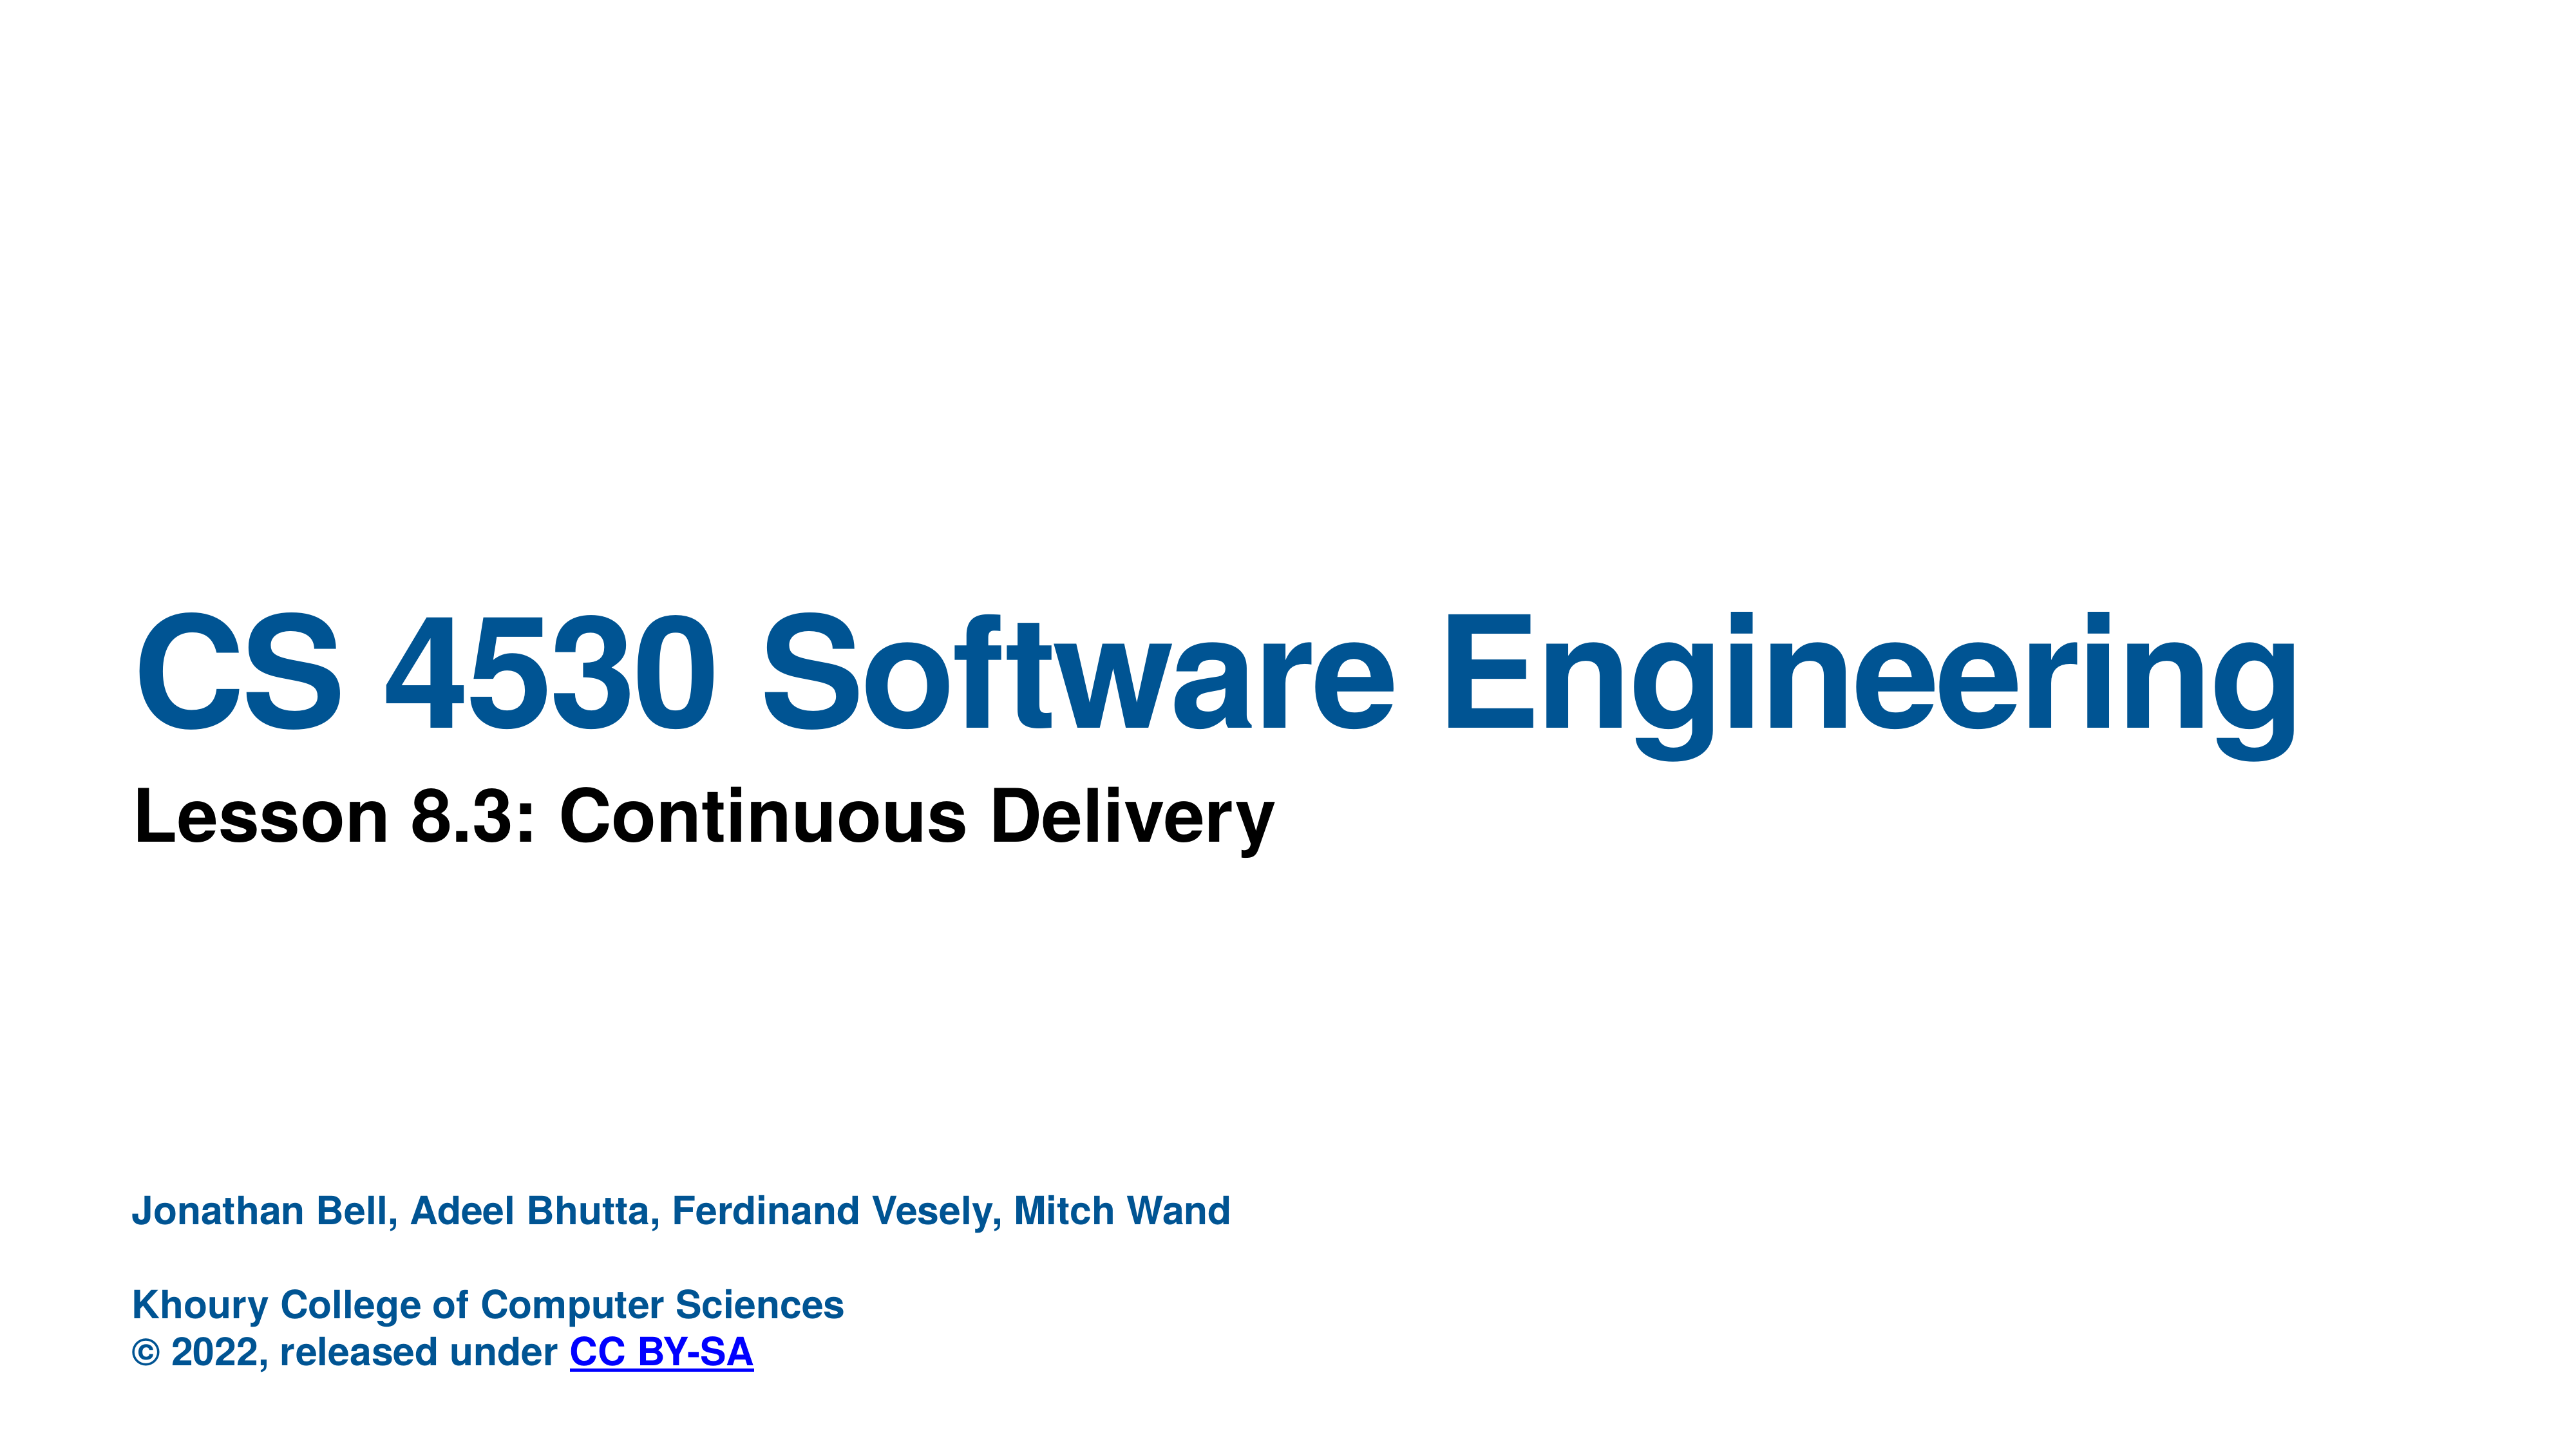

# CS 4530 Software Engineering
Lesson 8.3: Continuous Delivery
Jonathan Bell, Adeel Bhutta, Ferdinand Vesely, Mitch Wand

Khoury College of Computer Sciences
© 2022, released under CC BY-SA